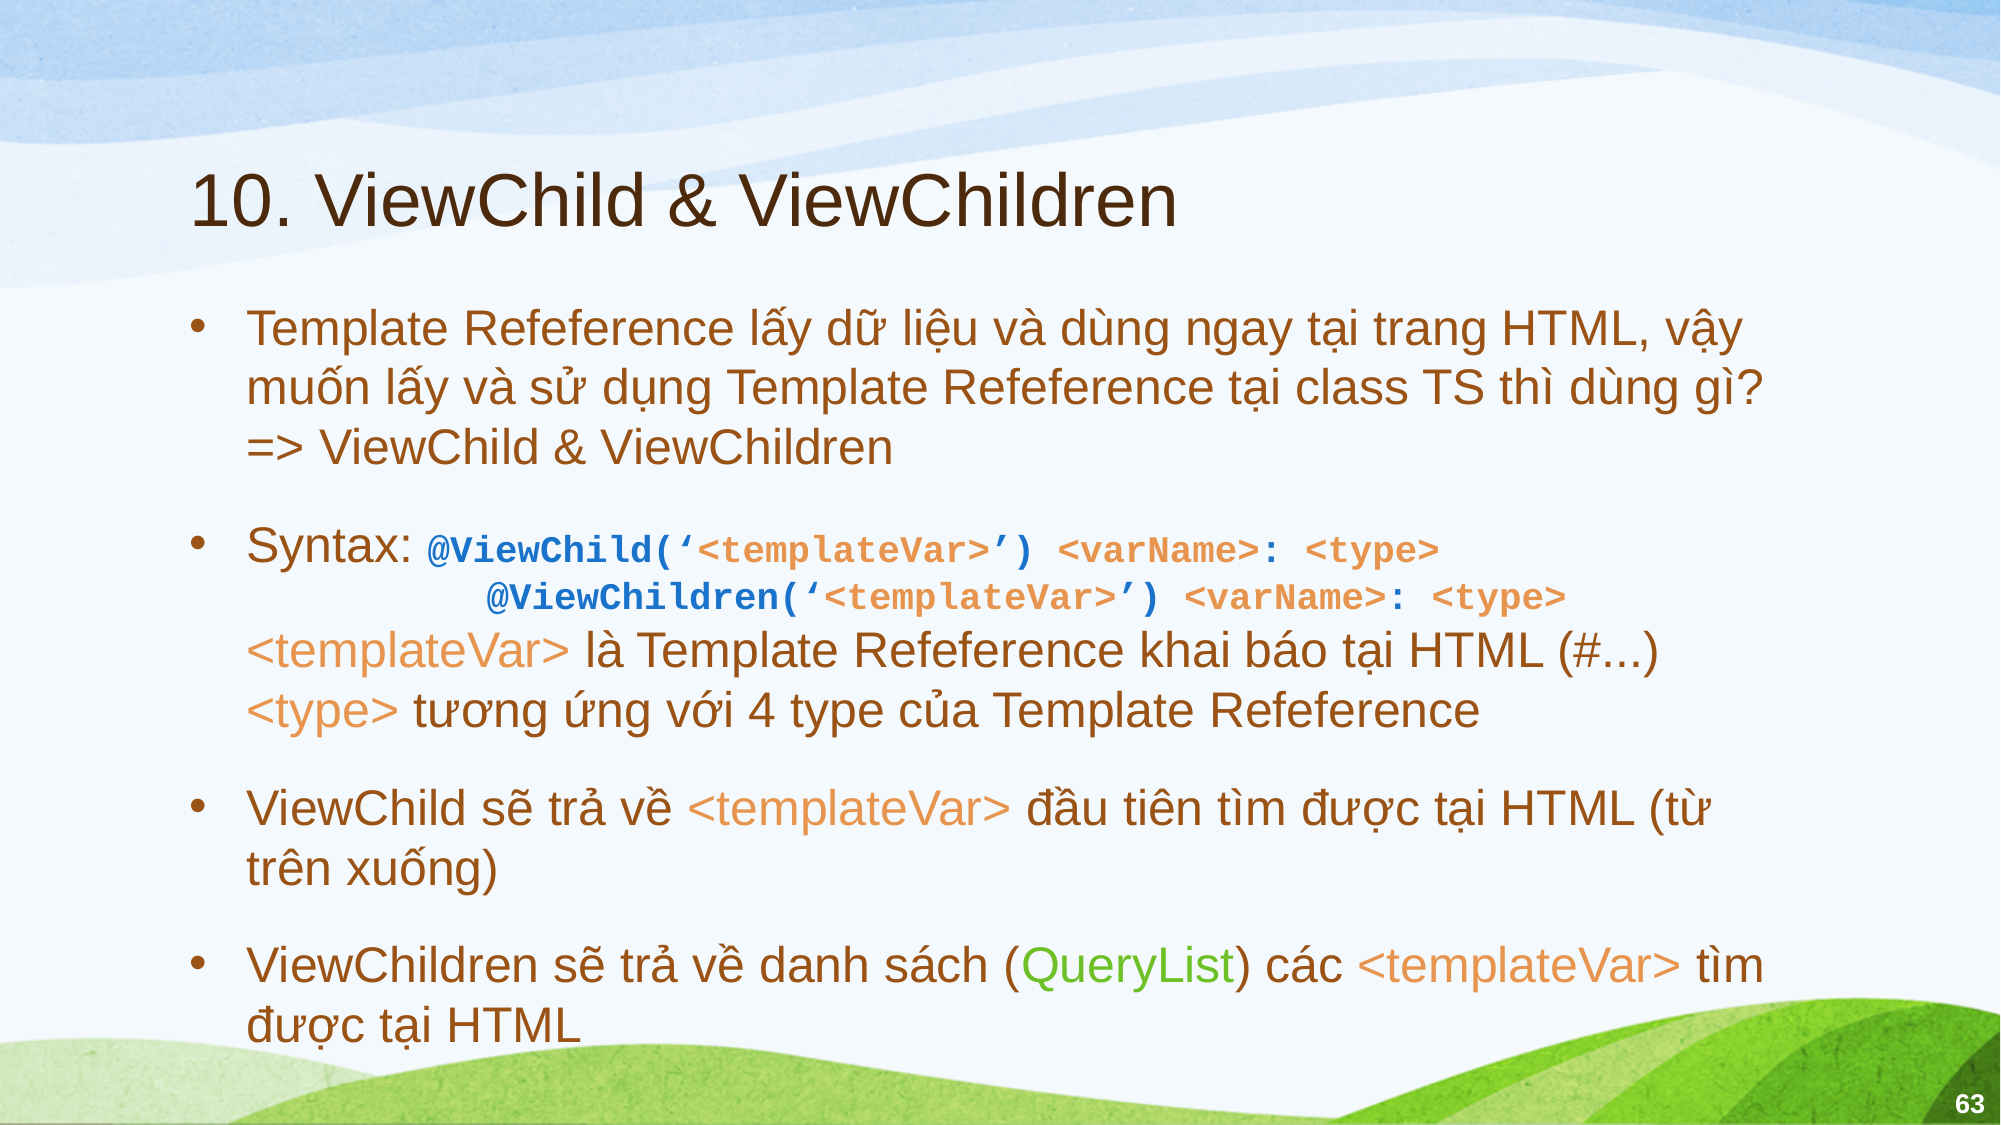

# 10. ViewChild & ViewChildren
Template Refeference lấy dữ liệu và dùng ngay tại trang HTML, vậy muốn lấy và sử dụng Template Refeference tại class TS thì dùng gì?
=> ViewChild & ViewChildren
Syntax: @ViewChild(‘<templateVar>’) <varName>: <type>
	    @ViewChildren(‘<templateVar>’) <varName>: <type>
<templateVar> là Template Refeference khai báo tại HTML (#...)
<type> tương ứng với 4 type của Template Refeference
ViewChild sẽ trả về <templateVar> đầu tiên tìm được tại HTML (từ trên xuống)
ViewChildren sẽ trả về danh sách (QueryList) các <templateVar> tìm được tại HTML
63